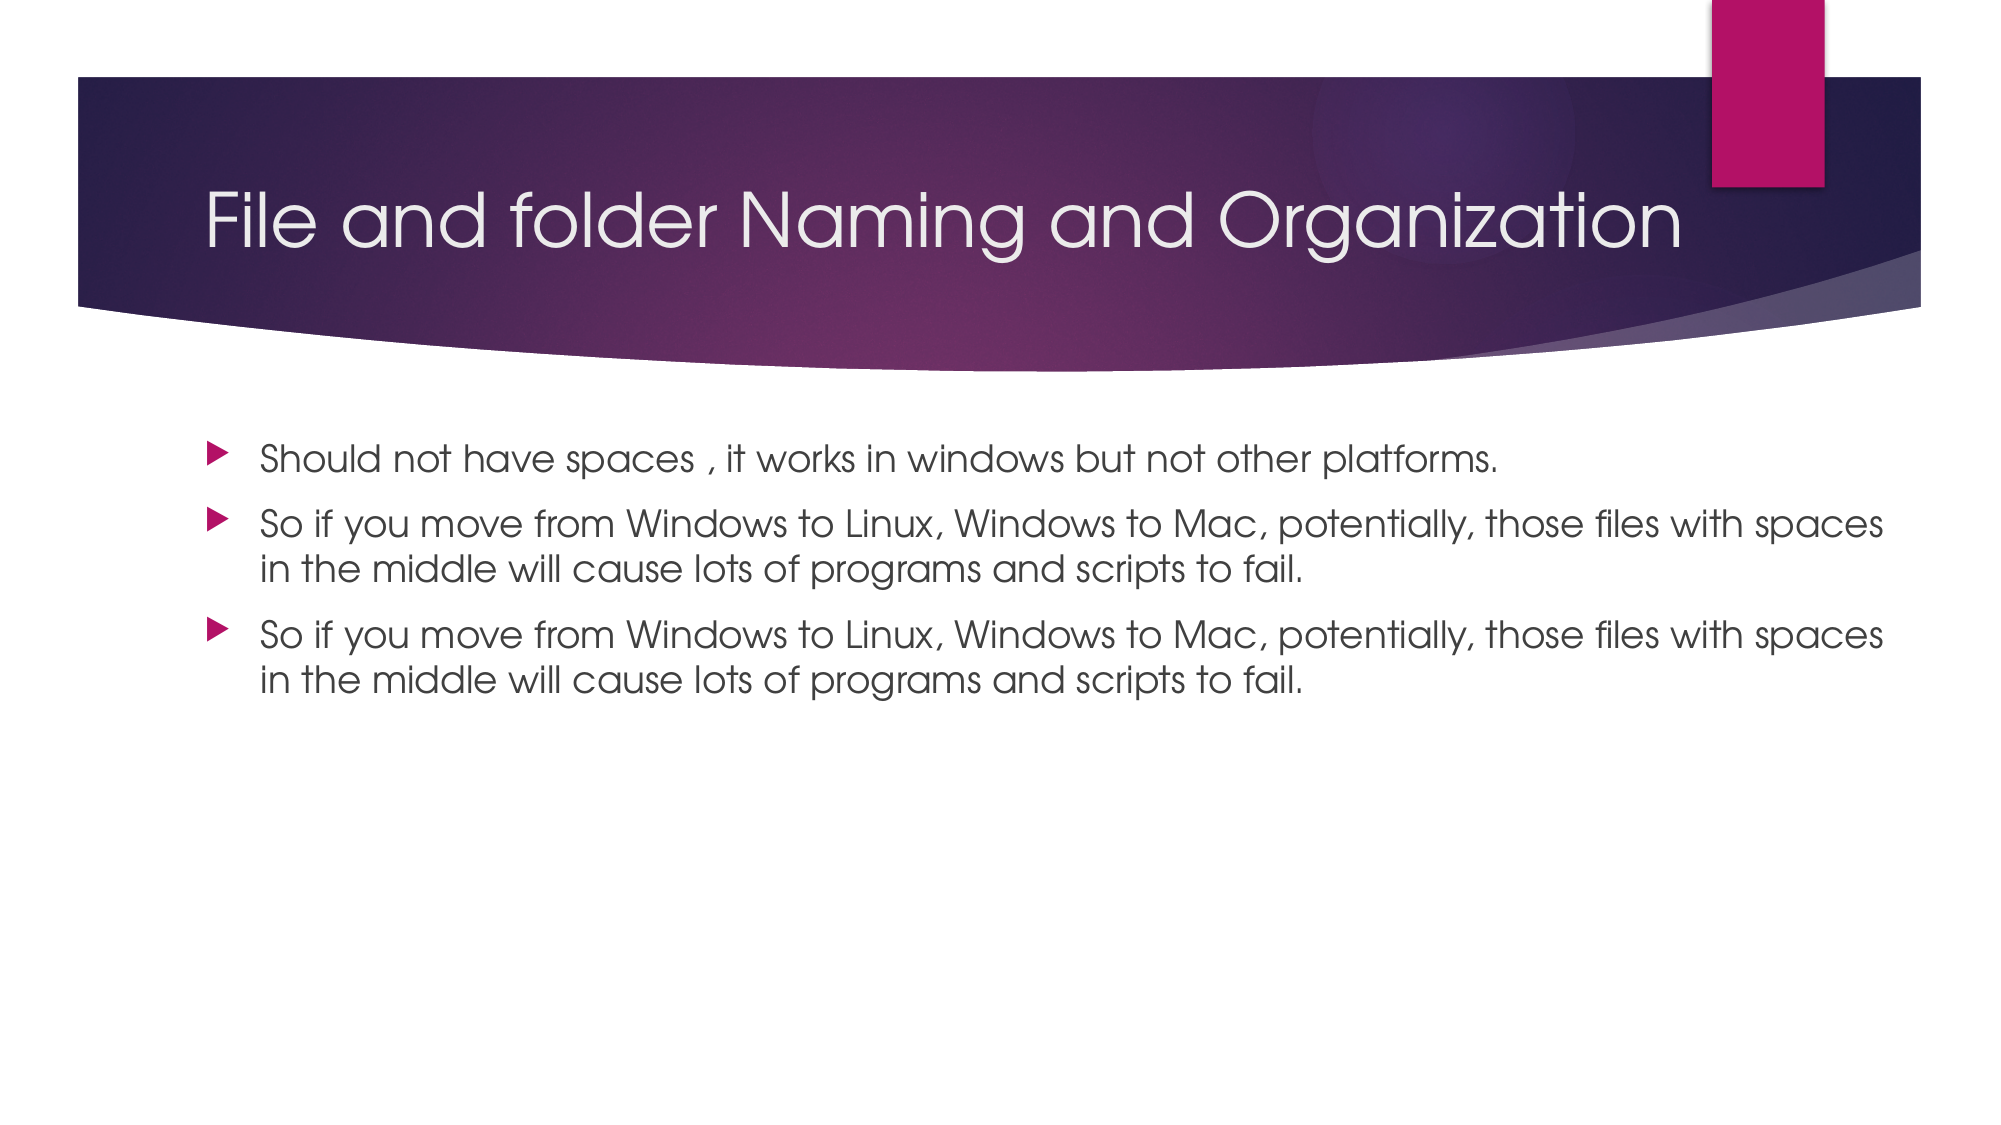

# File and folder Naming and Organization
Should not have spaces , it works in windows but not other platforms.
So if you move from Windows to Linux, Windows to Mac, potentially, those files with spaces in the middle will cause lots of programs and scripts to fail.
So if you move from Windows to Linux, Windows to Mac, potentially, those files with spaces in the middle will cause lots of programs and scripts to fail.